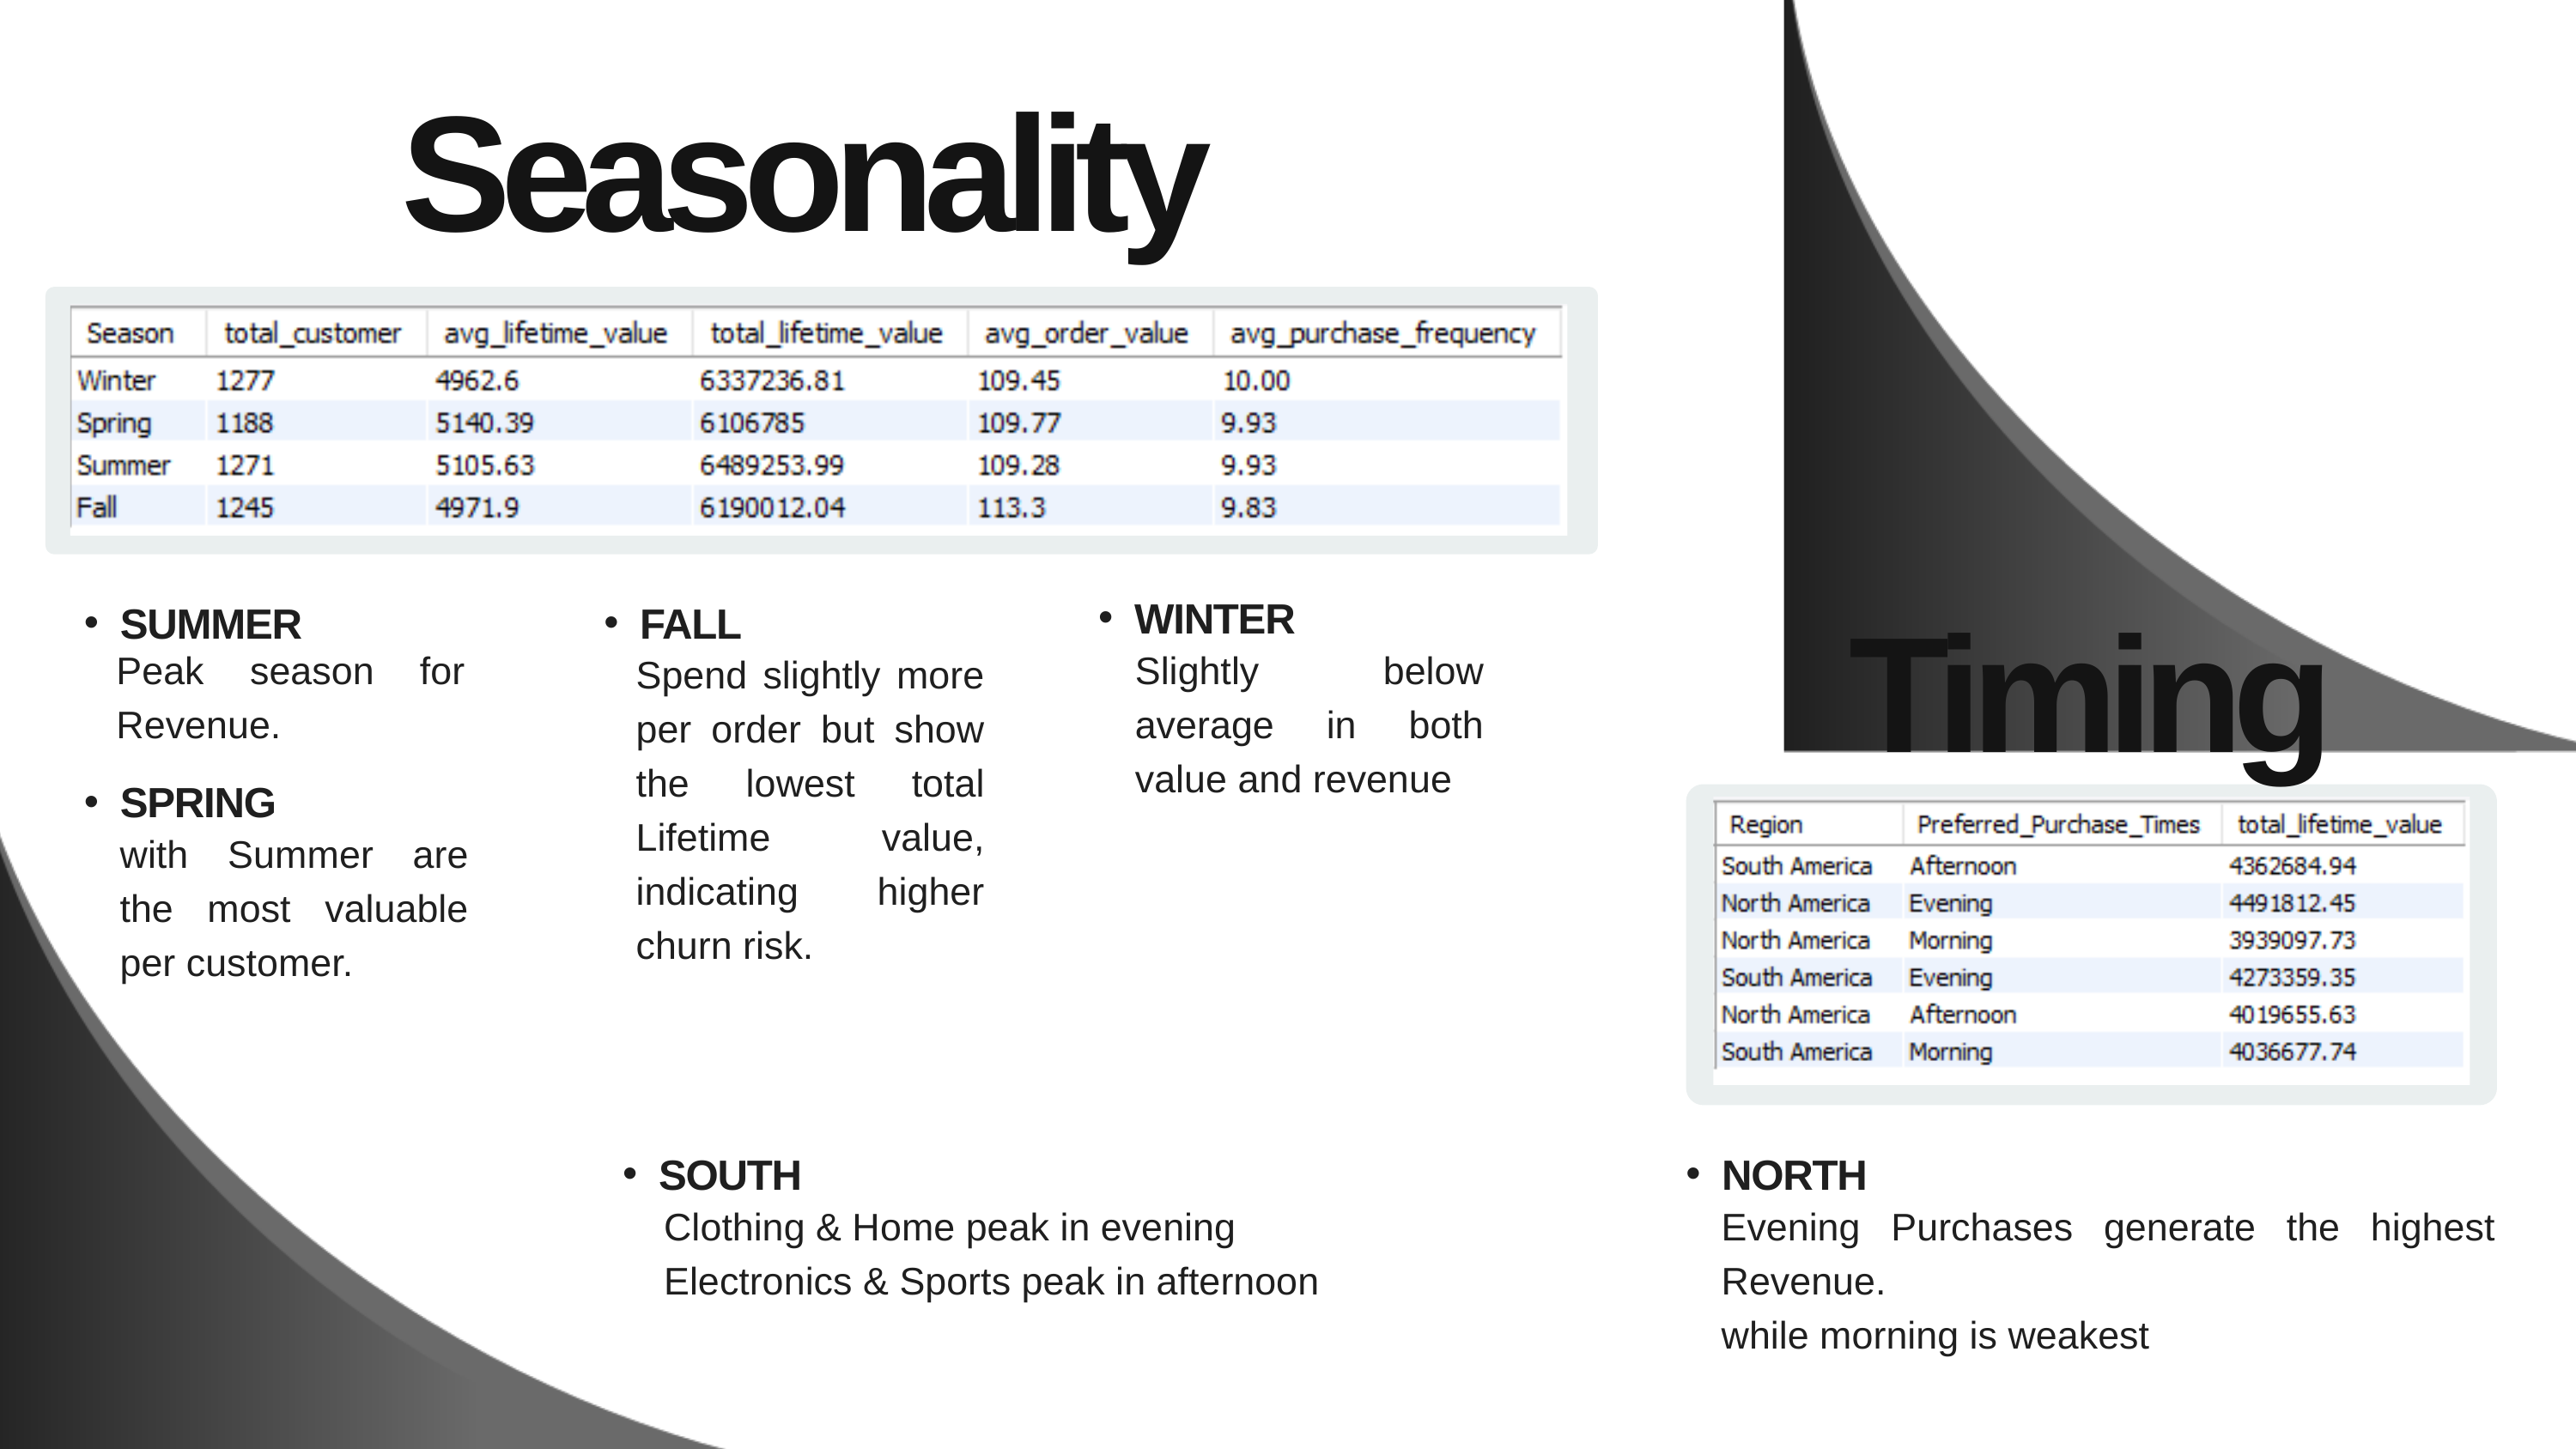

Seasonality

WINTER
SUMMER
FALL
Timing
Peak season for Revenue.
Slightly below average in both value and revenue
Spend slightly more per order but show the lowest total Lifetime value, indicating higher churn risk.

SPRING

with Summer are the most valuable per customer.
SOUTH
NORTH
Clothing & Home peak in evening
Electronics & Sports peak in afternoon
Evening Purchases generate the highest Revenue.
while morning is weakest